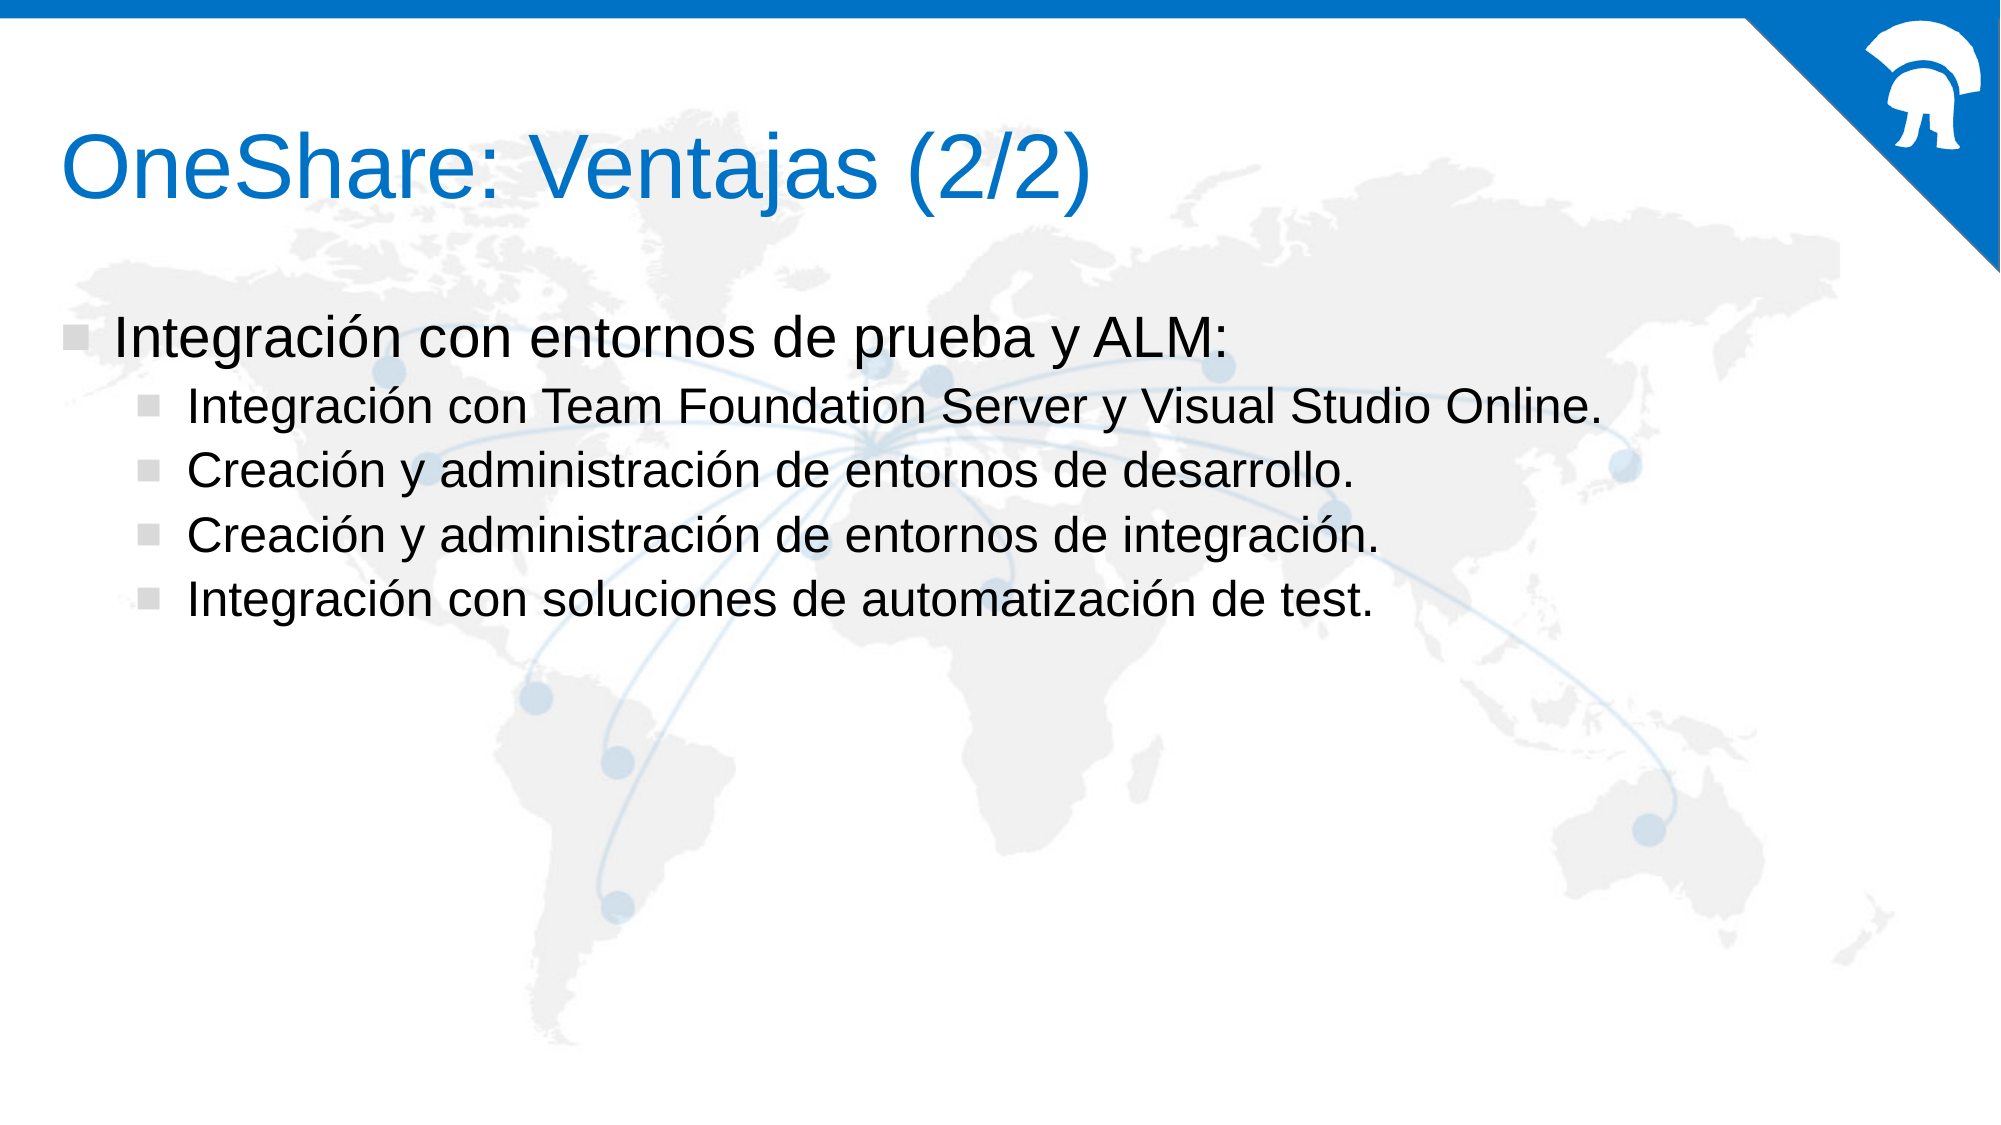

# OneShare: Ventajas (2/2)
 Integración con entornos de prueba y ALM:
 Integración con Team Foundation Server y Visual Studio Online.
 Creación y administración de entornos de desarrollo.
 Creación y administración de entornos de integración.
 Integración con soluciones de automatización de test.